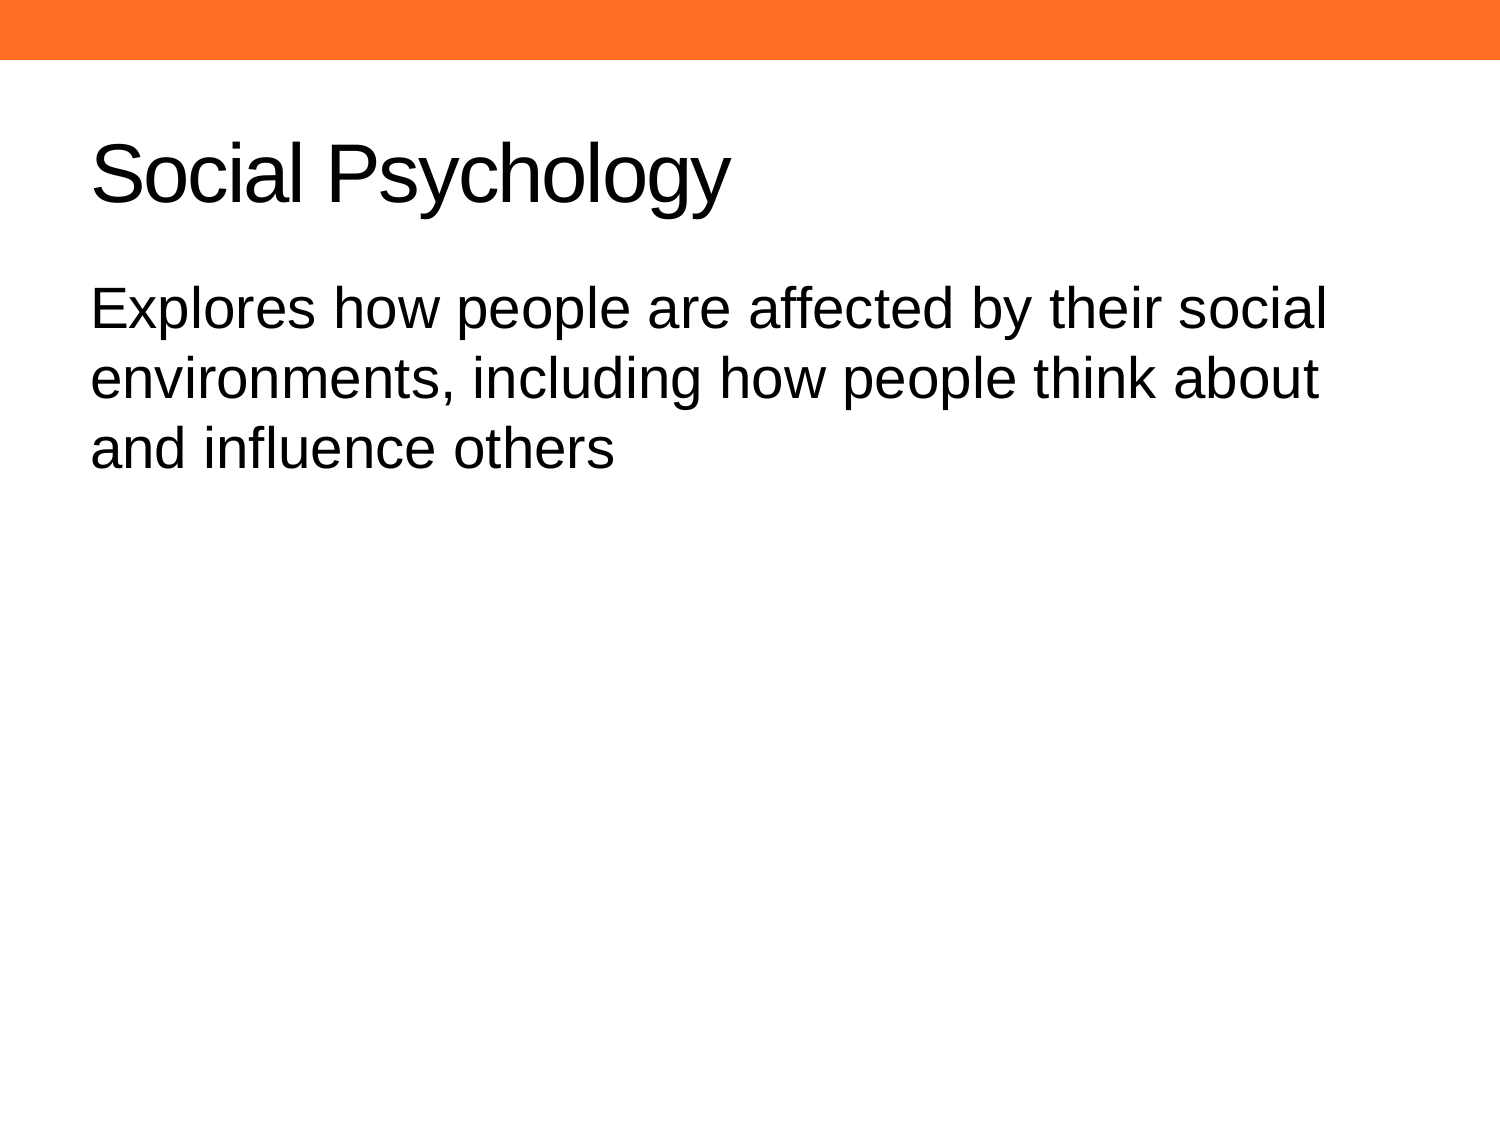

# Social Psychology
Explores how people are affected by their social environments, including how people think about and influence others